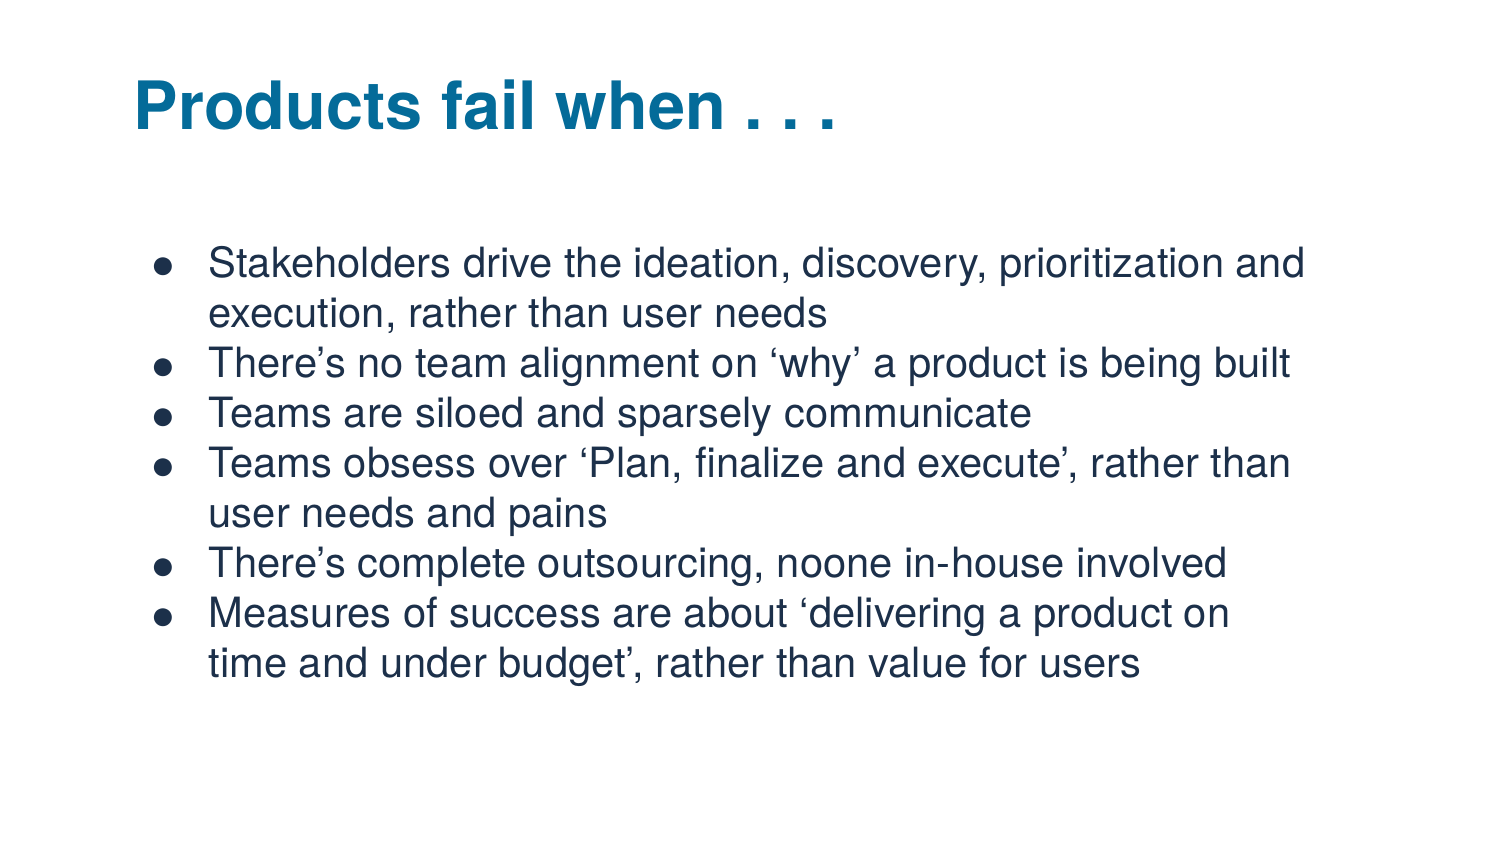

Products fail when . . .
# Stakeholders drive the ideation, discovery, prioritization and execution, rather than user needs
There’s no team alignment on ‘why’ a product is being built
Teams are siloed and sparsely communicate
Teams obsess over ‘Plan, finalize and execute’, rather than user needs and pains
There’s complete outsourcing, noone in-house involved
Measures of success are about ‘delivering a product on time and under budget’, rather than value for users